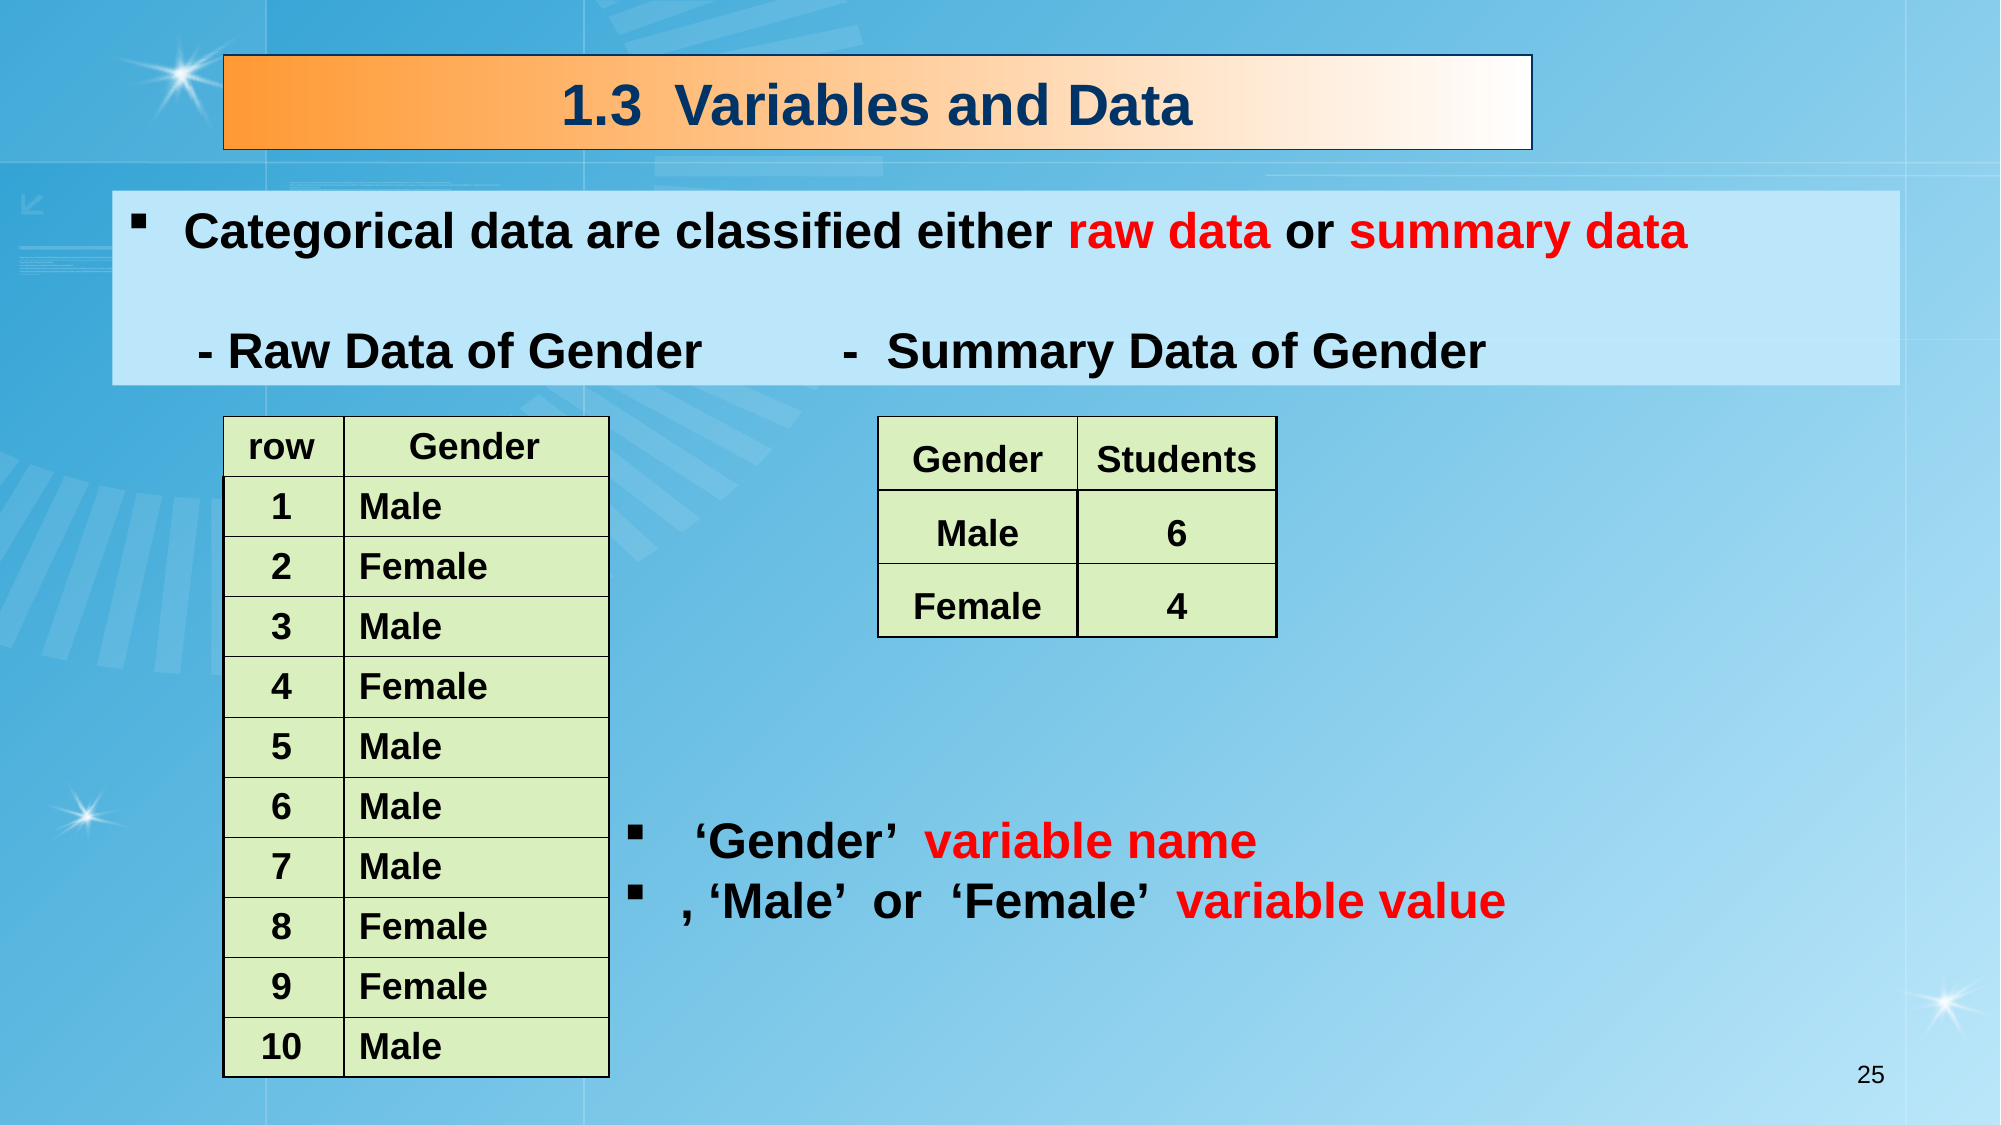

1.3  Variables and Data
Categorical data are classified either raw data or summary data

     - Raw Data of Gender          -  Summary Data of Gender

| row | Gender |
| --- | --- |
| 1 | Male |
| 2 | Female |
| 3 | Male |
| 4 | Female |
| 5 | Male |
| 6 | Male |
| 7 | Male |
| 8 | Female |
| 9 | Female |
| 10 | Male |
| Gender | Students |
| --- | --- |
| Male | 6 |
| Female | 4 |
 ‘Gender’  variable name
, ‘Male’  or  ‘Female’  variable value
25